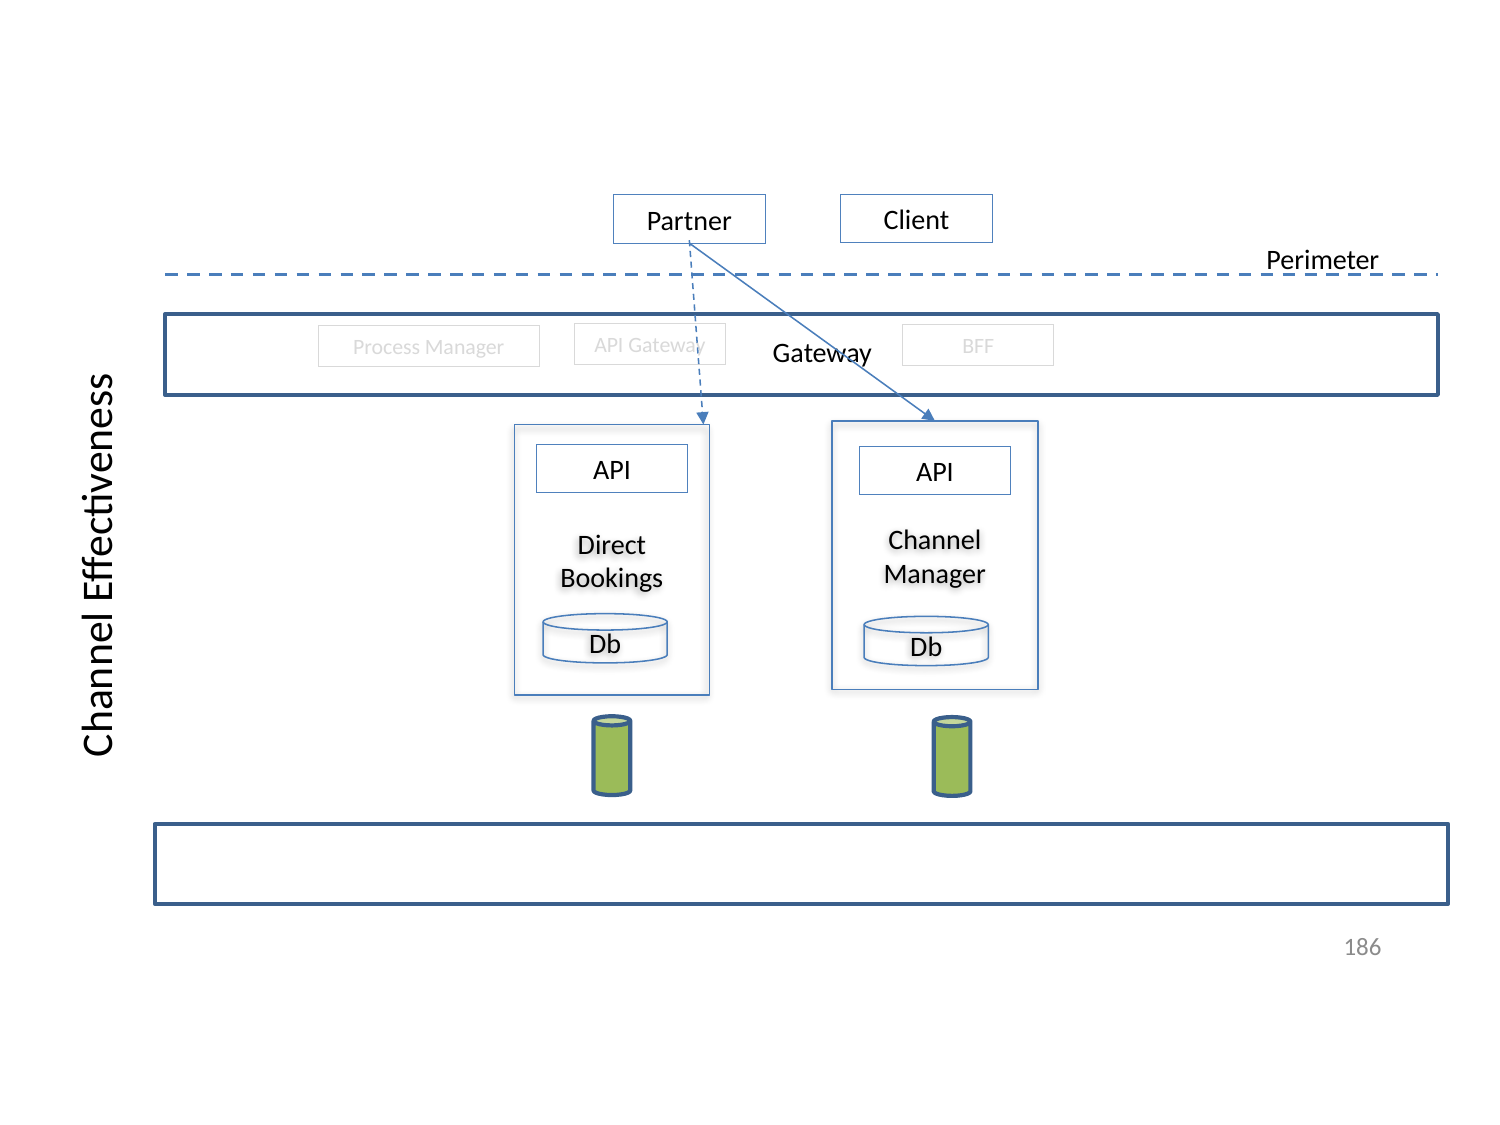

Client
Partner
Perimeter

API Gateway
BFF
Process Manager
Gateway
Channel Manager
Direct
Bookings
API
API
Channel Effectiveness
Db
Db

186